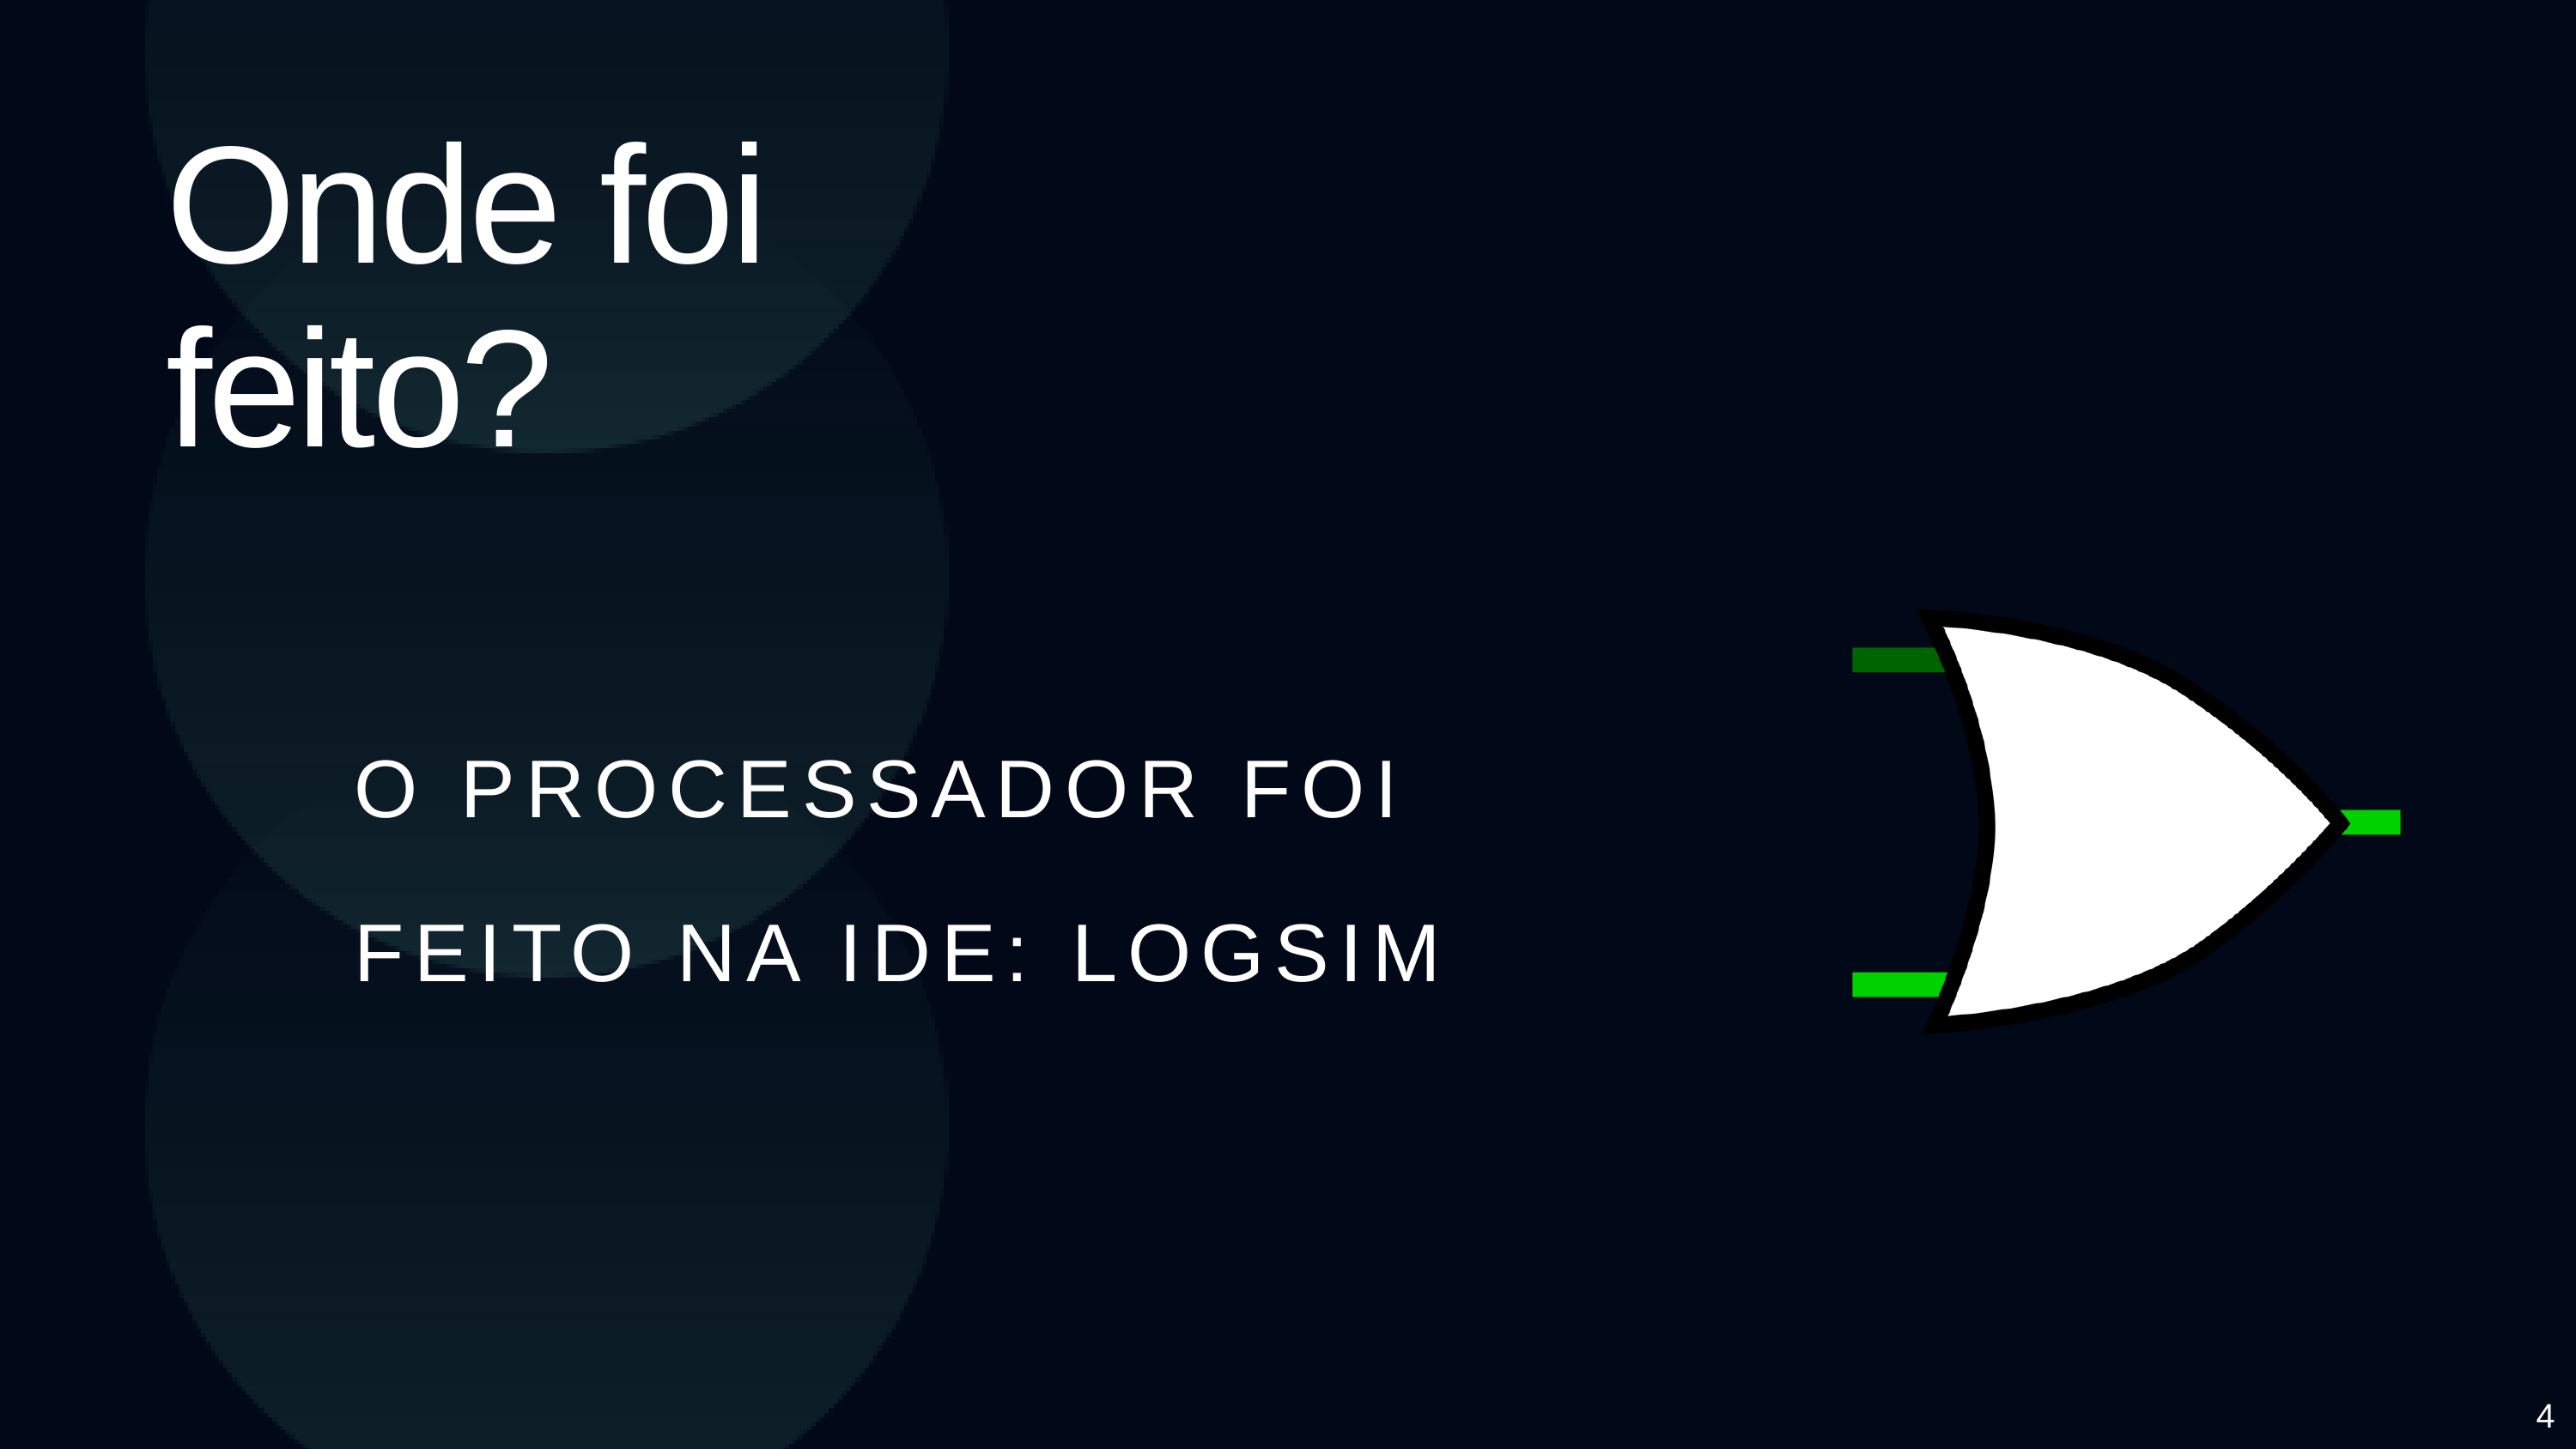

Onde foi feito?

O PROCESSADOR FOI FEITO NA IDE: LOGSIM

4